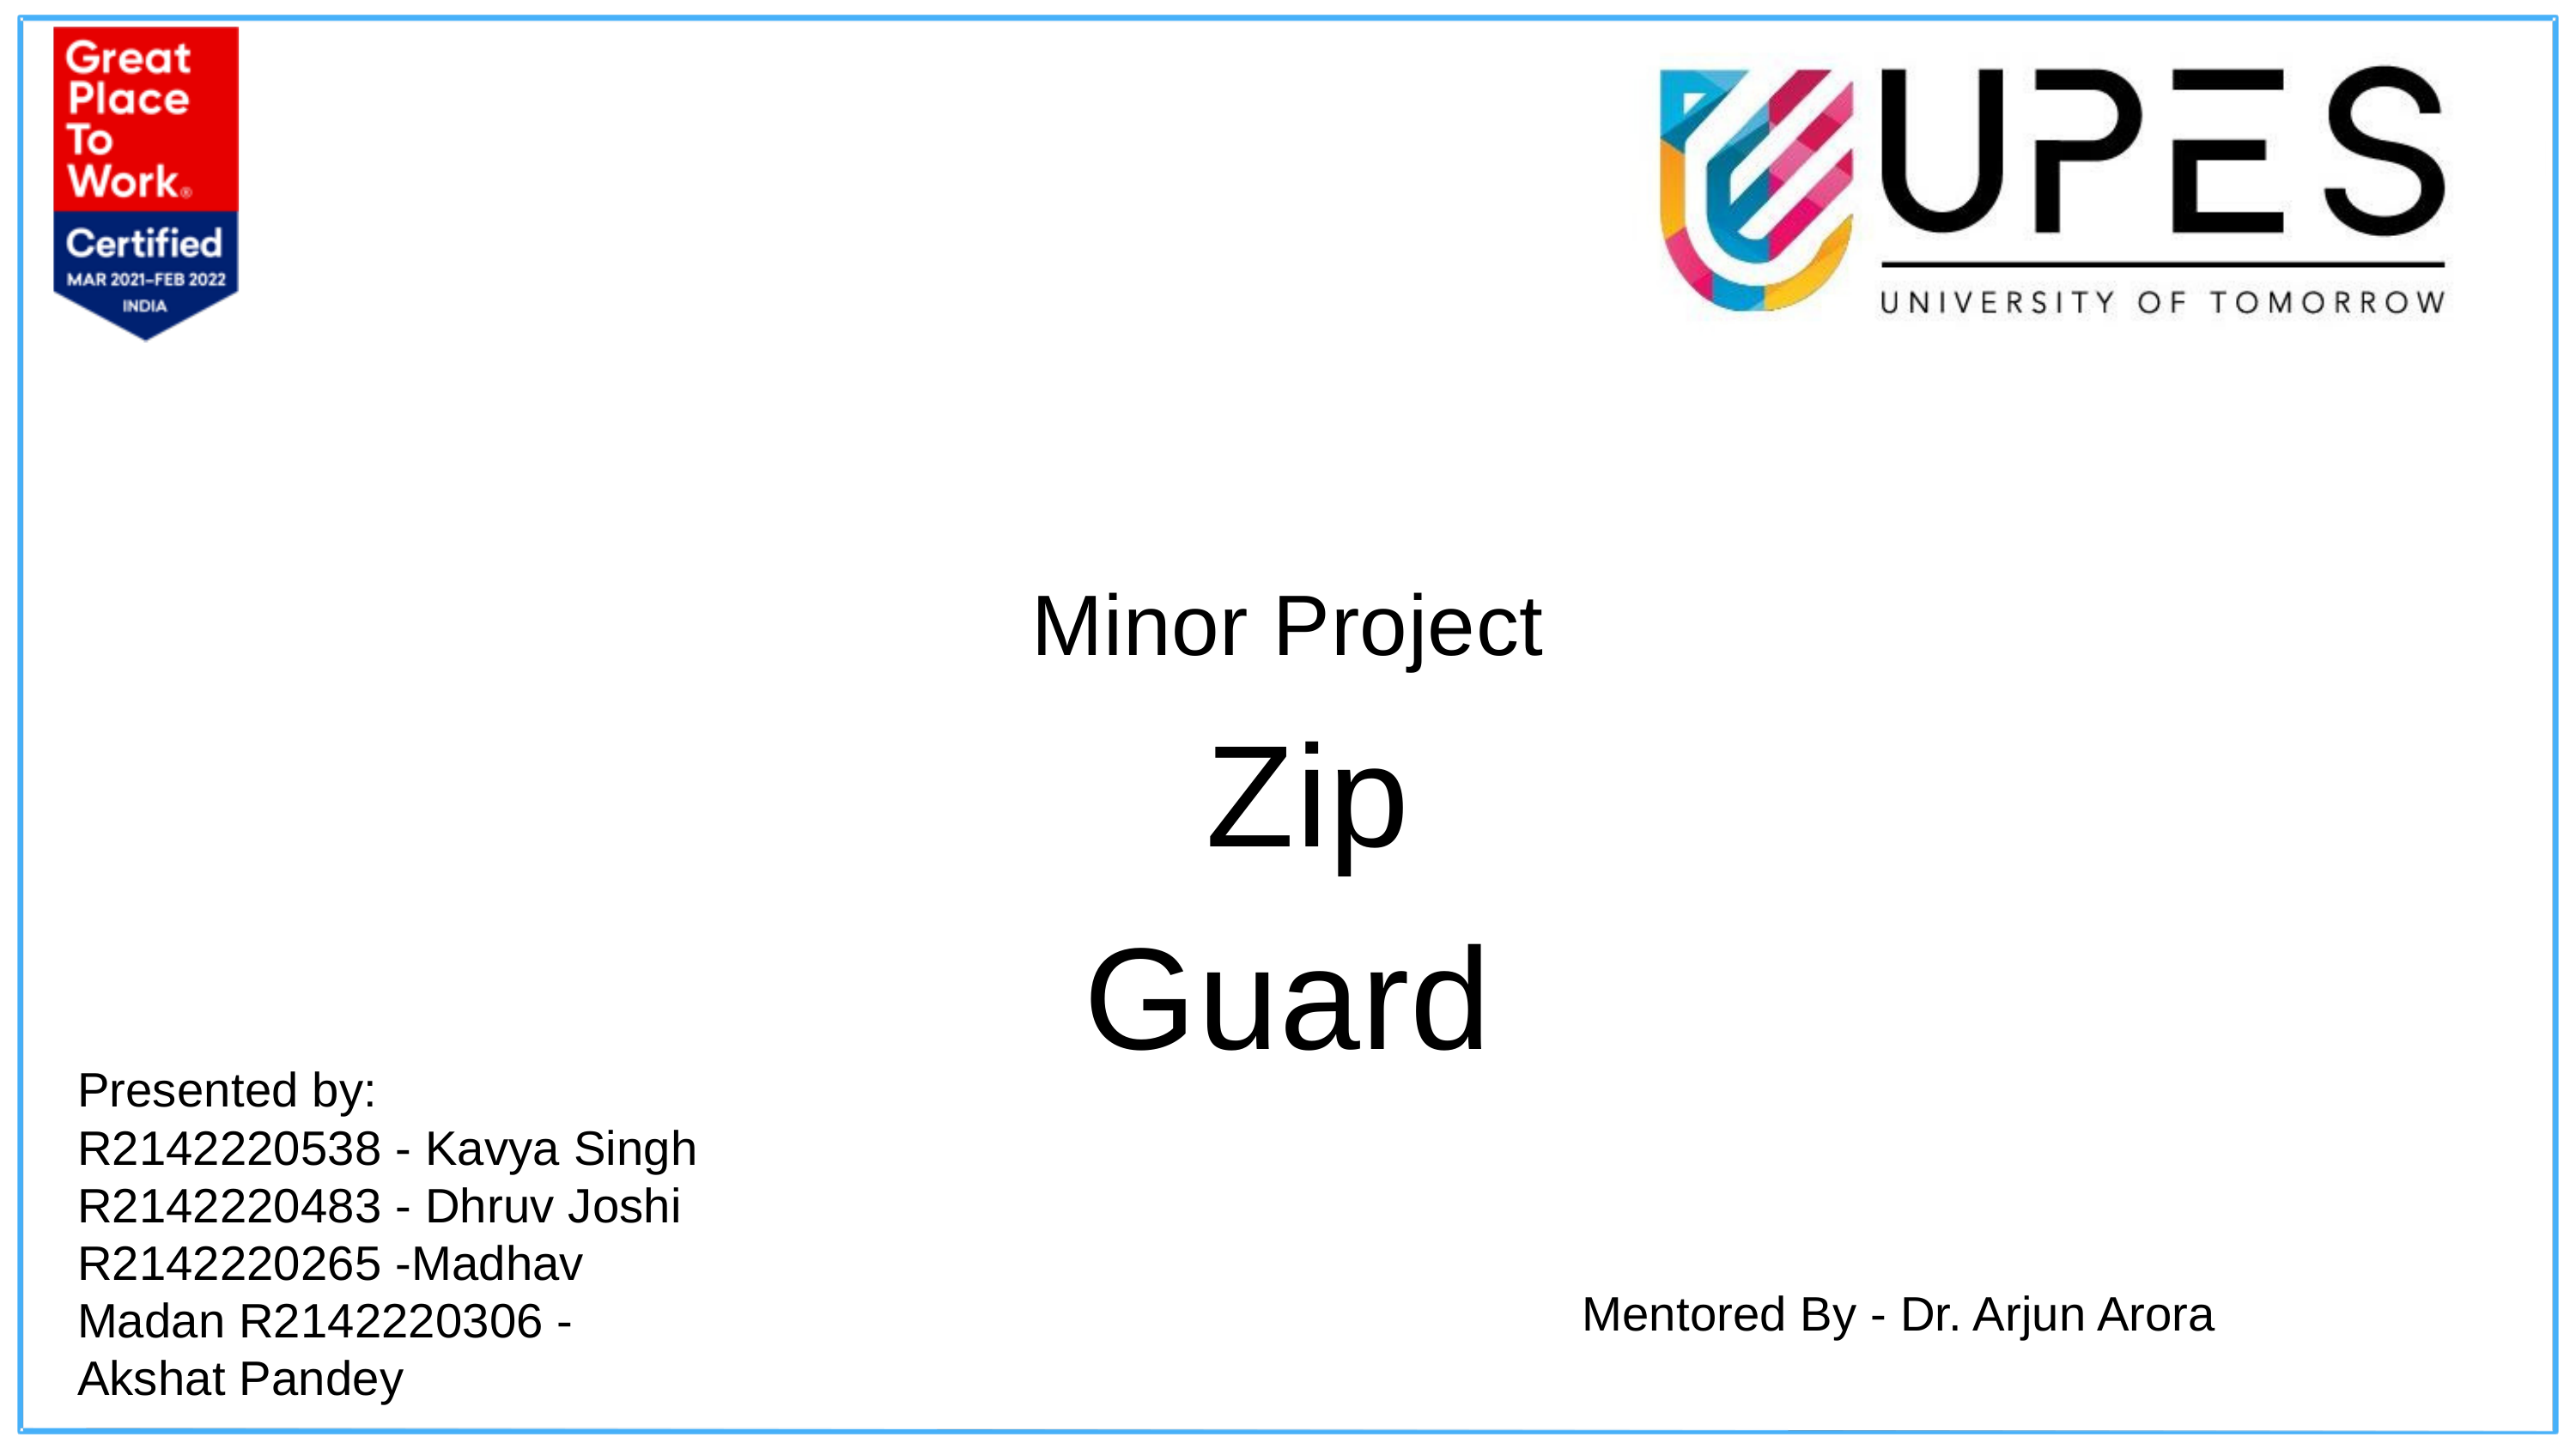

Minor Project
 Zip Guard

Presented by:
R2142220538 - Kavya Singh R2142220483 - Dhruv Joshi R2142220265 -Madhav Madan R2142220306 - Akshat Pandey
Mentored By - Dr. Arjun Arora